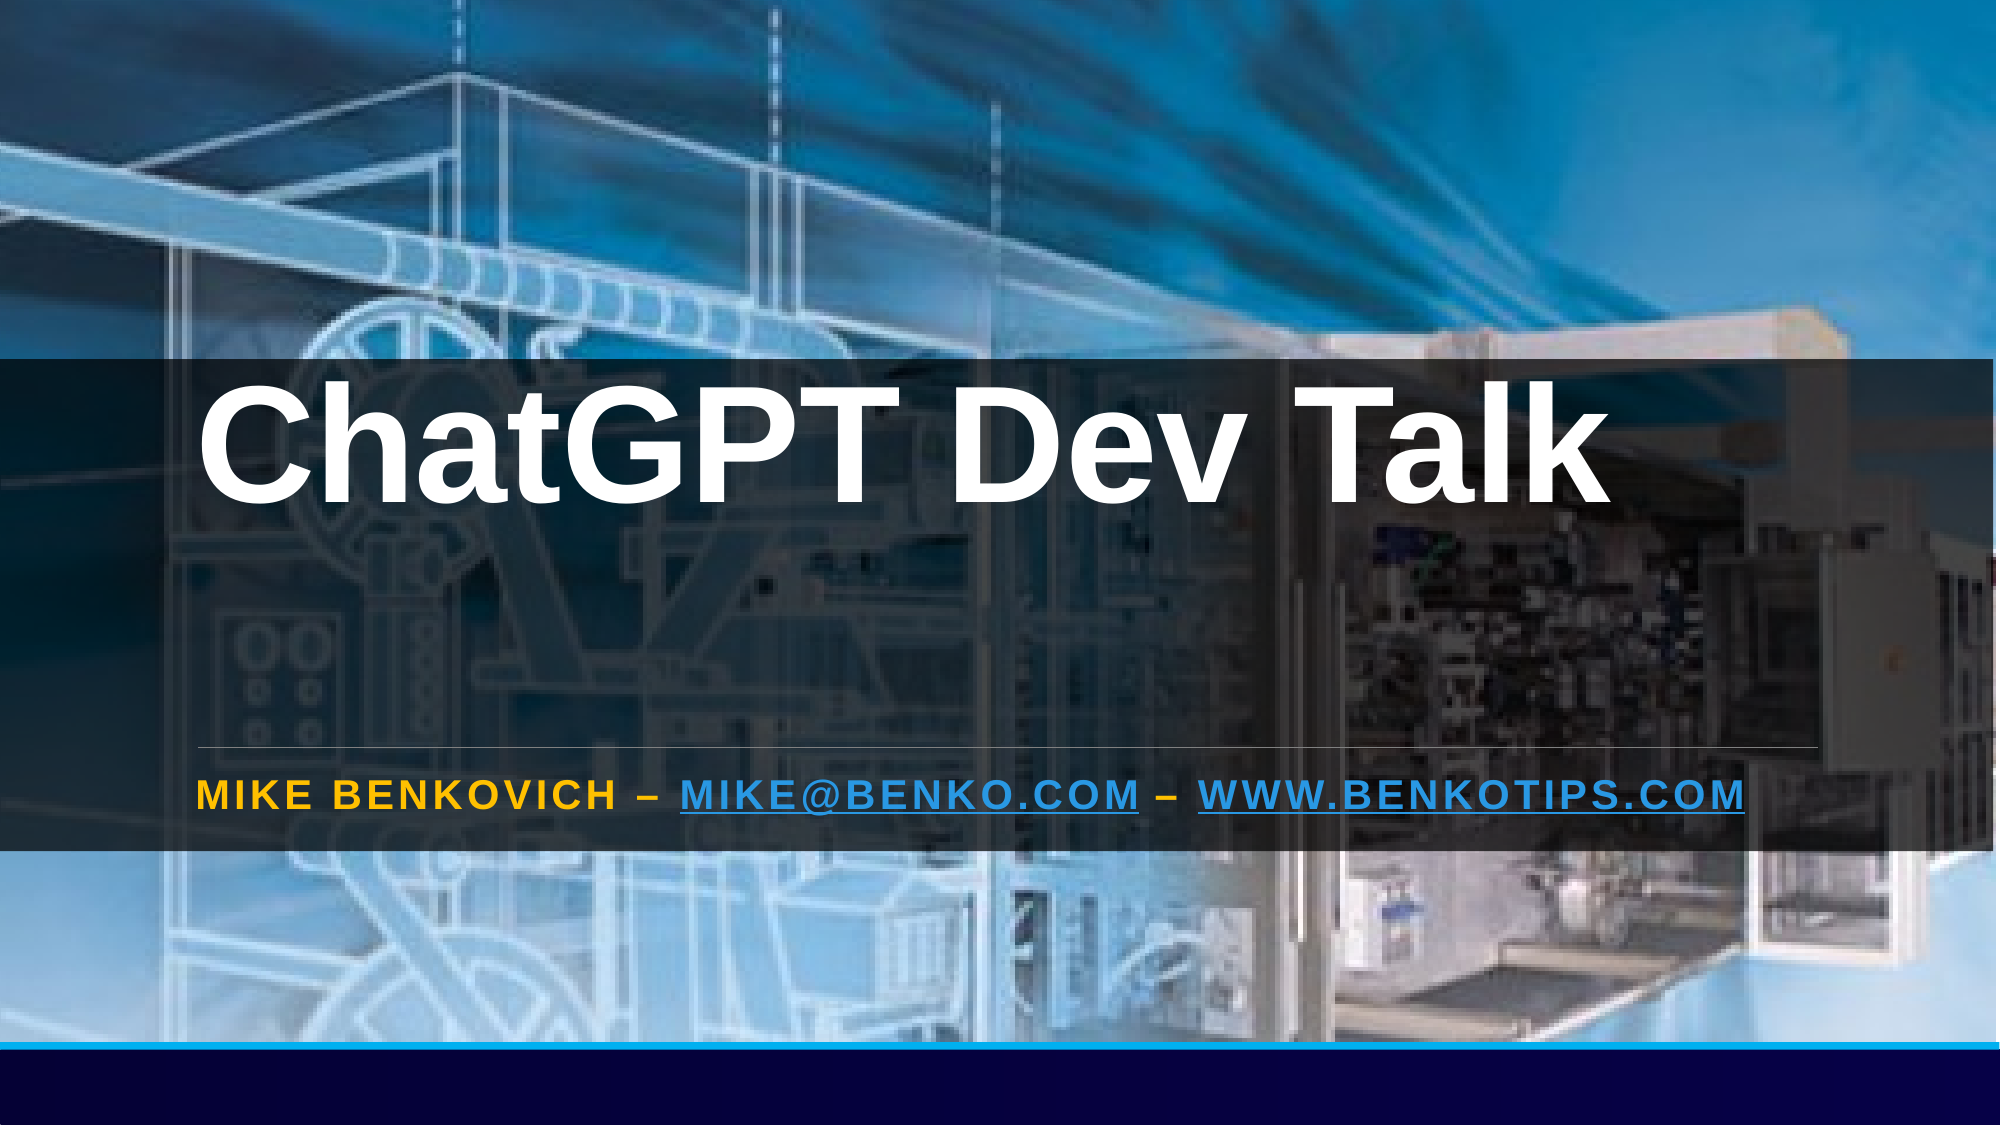

# ChatGPT Dev Talk
Mike Benkovich – mike@benko.com – www.benkotips.com